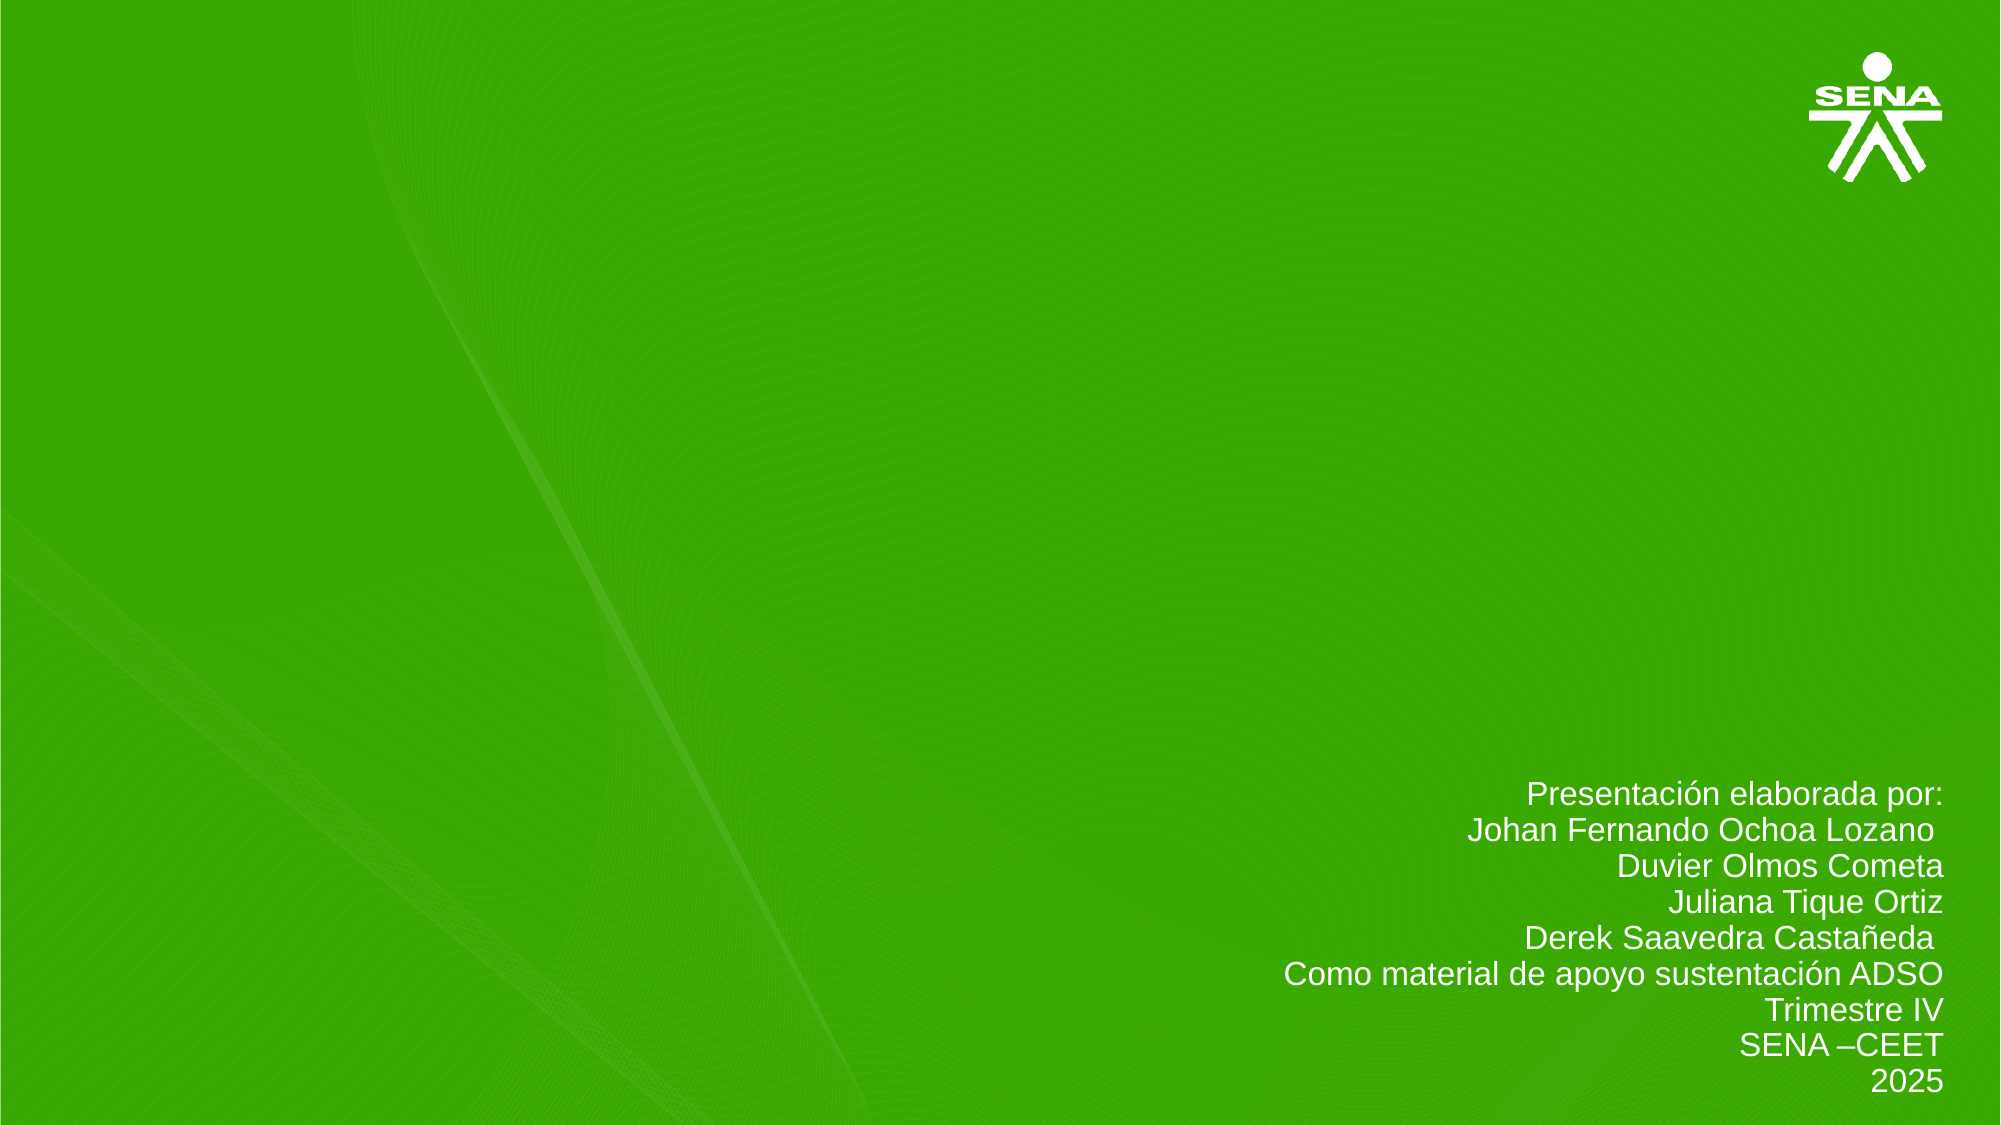

Presentación elaborada por:
Johan Fernando Ochoa Lozano
Duvier Olmos Cometa
Juliana Tique Ortiz
Derek Saavedra Castañeda
Como material de apoyo sustentación ADSO
Trimestre IV
SENA –CEET
2025